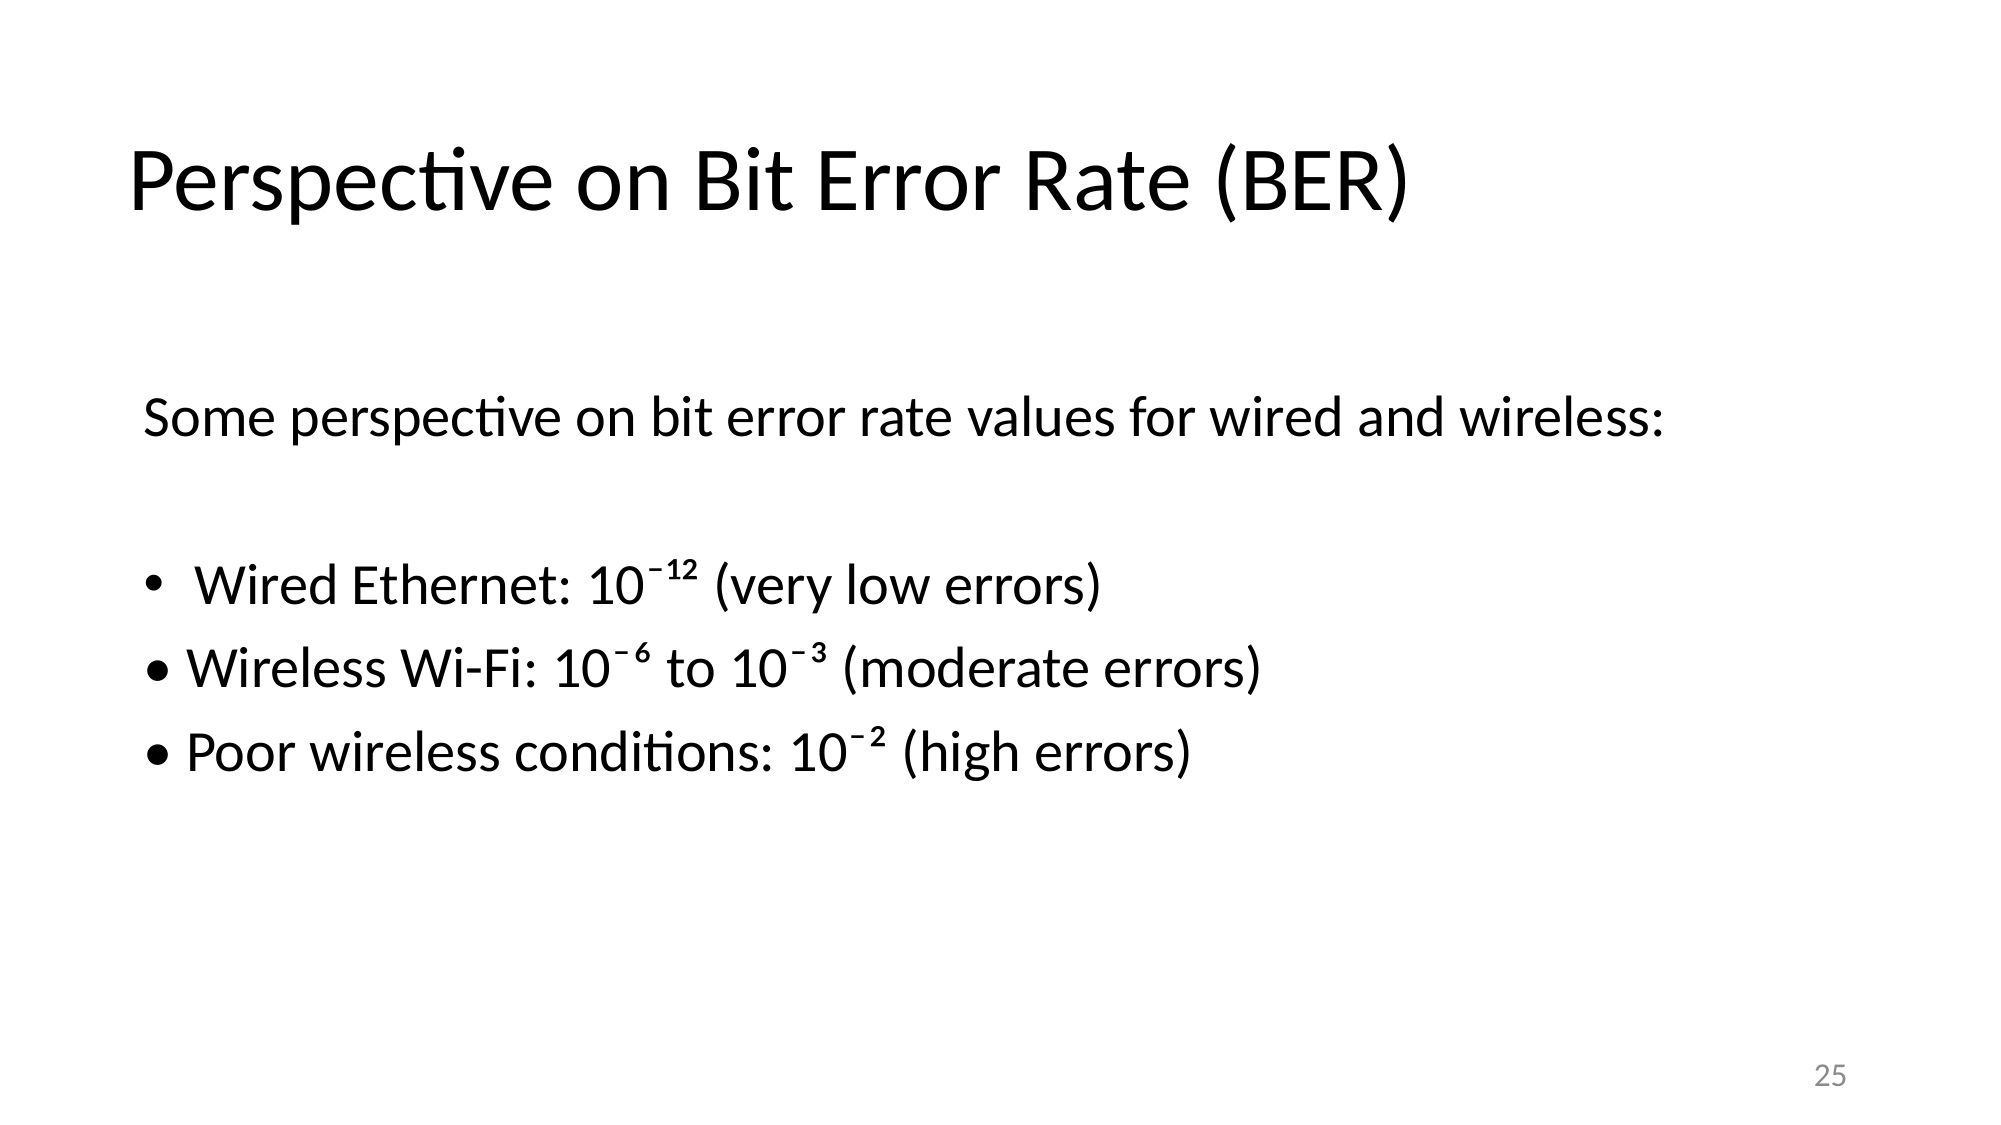

# Perspective on Bit Error Rate (BER)

Some perspective on bit error rate values for wired and wireless:

 Wired Ethernet: 10⁻¹² (very low errors)
• Wireless Wi-Fi: 10⁻⁶ to 10⁻³ (moderate errors)
• Poor wireless conditions: 10⁻² (high errors)

25